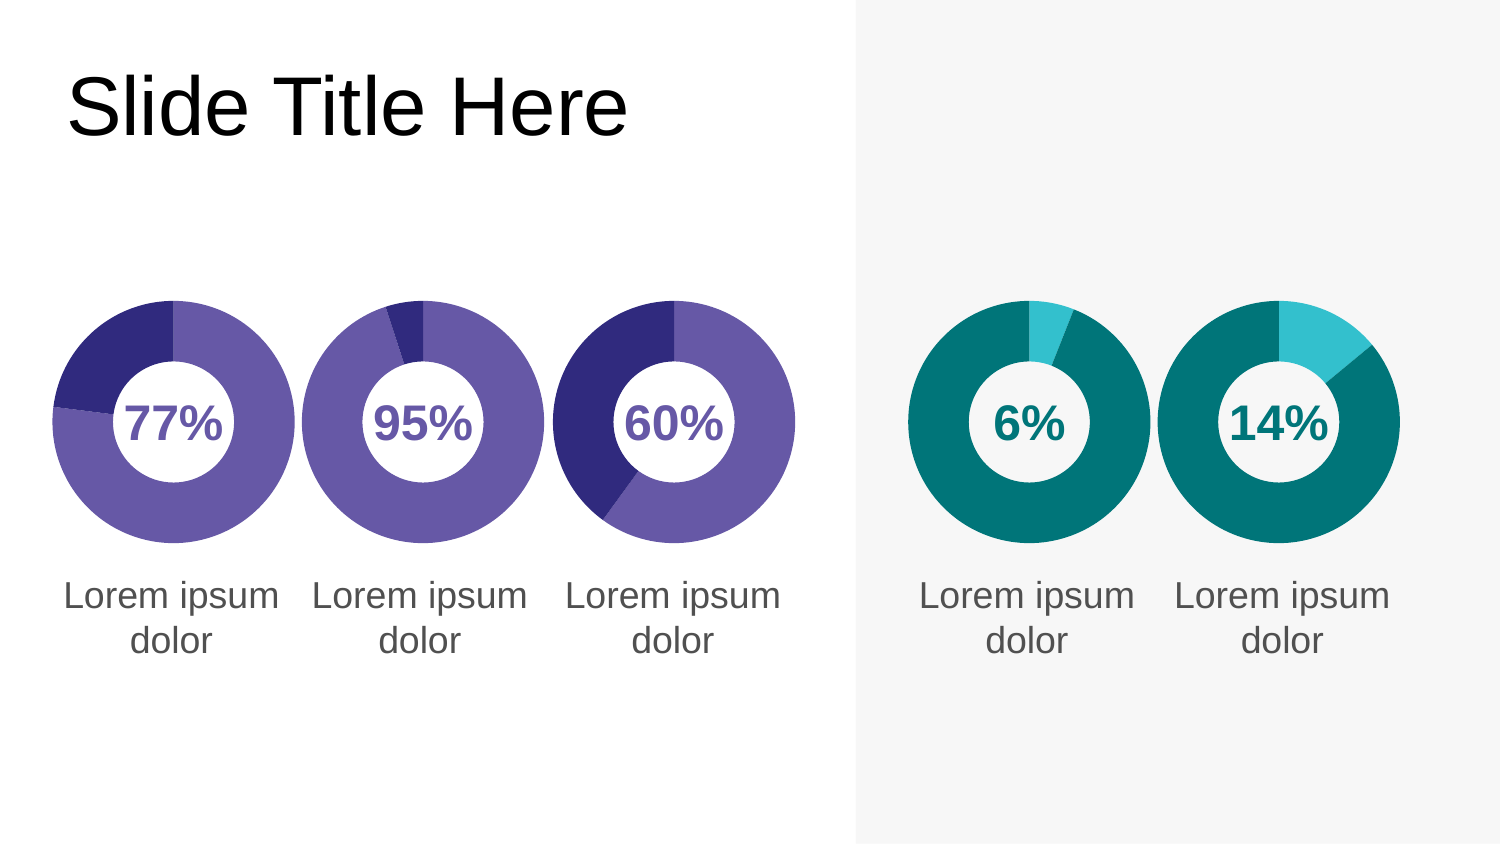

# Slide Title Here

### Chart

| Category | Sales |
|---|---|
|  | 0.77 |
|  | 0.23 |
|  | None |
|  | None |

### Chart

| Category | Sales |
|---|---|
|  | 0.95 |
|  | 0.05 |
|  | None |
|  | None |

### Chart

| Category | Sales |
|---|---|
|  | 0.6 |
|  | 0.4 |
|  | None |
|  | None |

### Chart

| Category | Sales |
|---|---|
|  | 0.06 |
|  | 0.94 |
|  | None |
|  | None |

### Chart

| Category | Sales |
|---|---|
|  | 0.14 |
|  | 0.86 |
|  | None |
|  | None |
77%
95%
60%
6%
14%
Lorem ipsum dolor
Lorem ipsum dolor
Lorem ipsum dolor

Lorem ipsum dolor

Lorem ipsum dolor